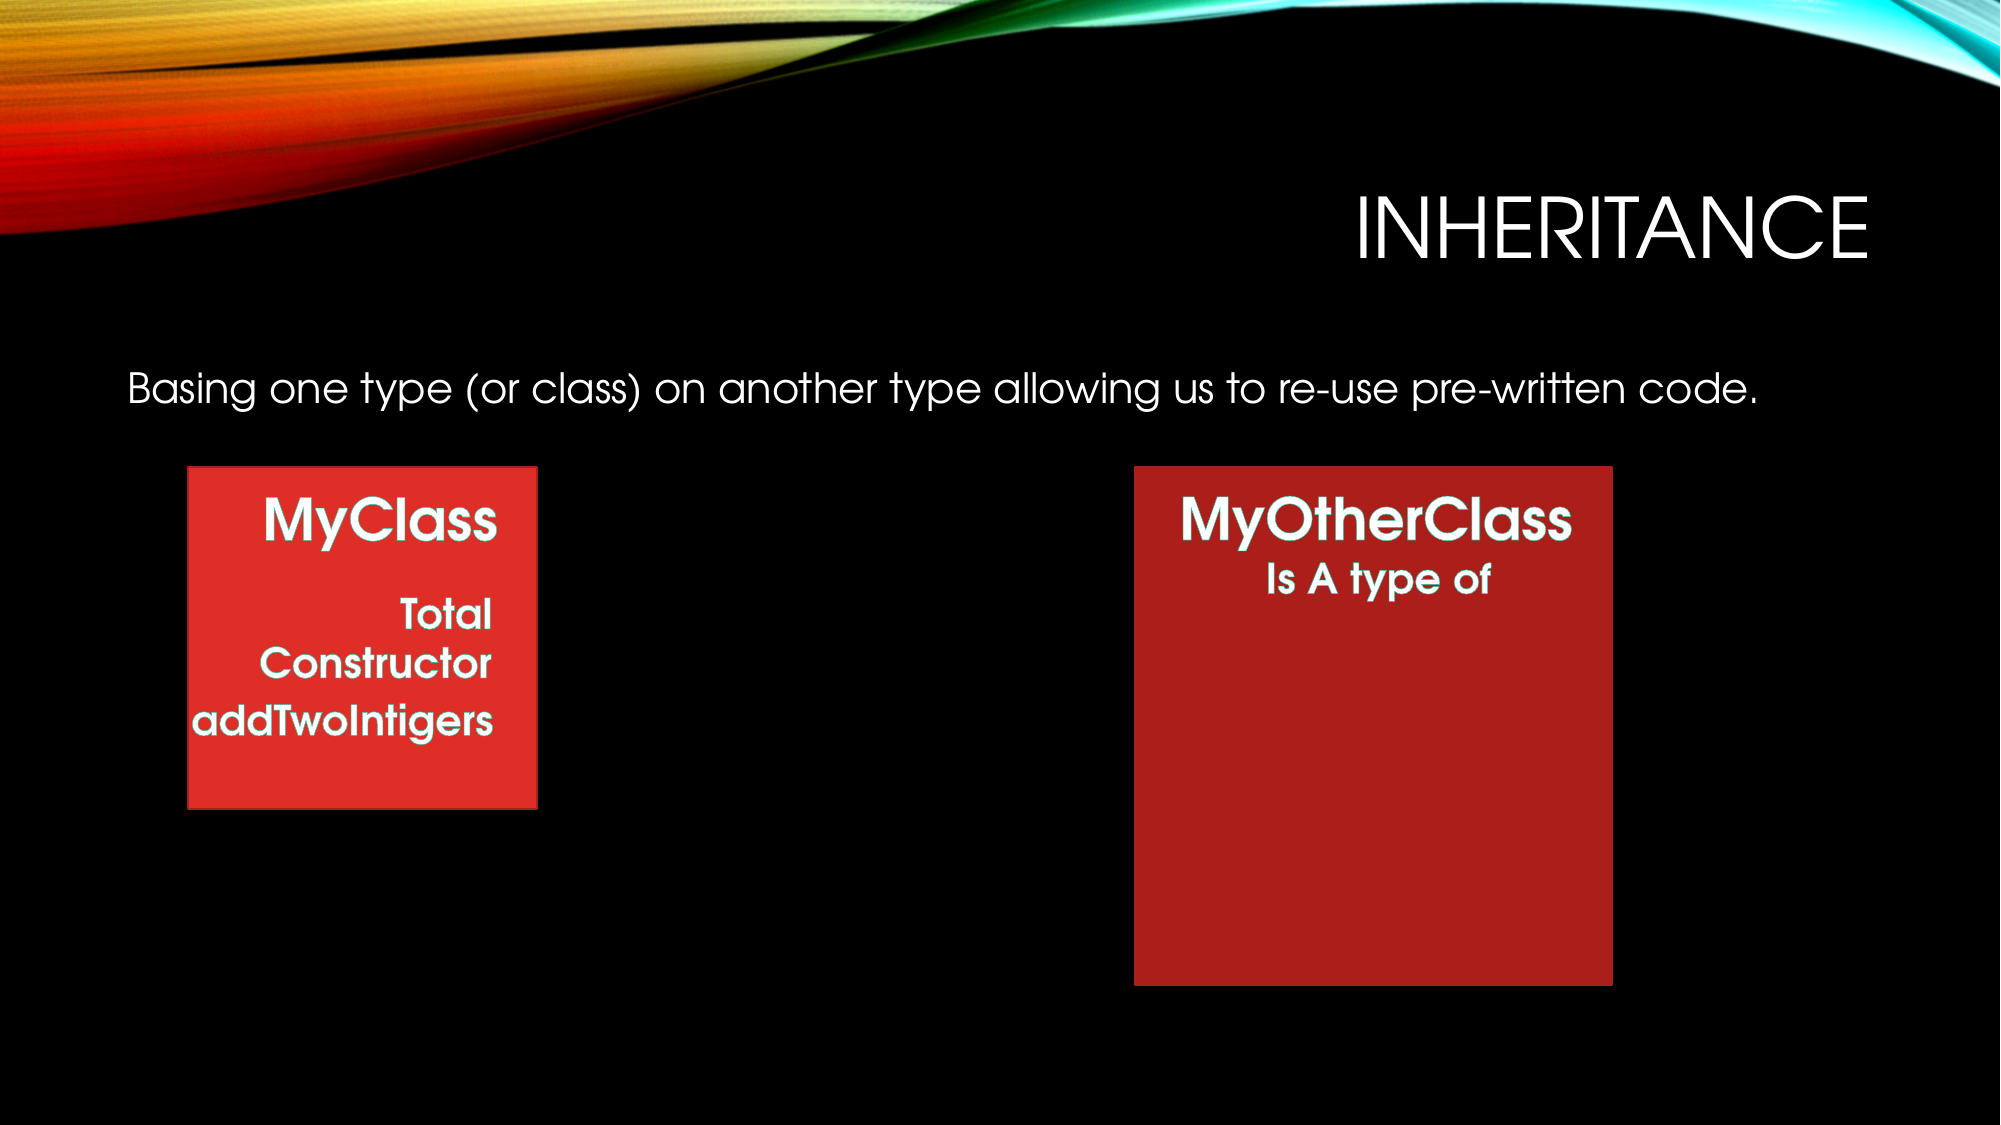

# Inheritance
Basing one type (or class) on another type allowing us to re-use pre-written code.

MyClass
Total
Constructor
addTwoIntigers
MyOtherClass
Is A type of